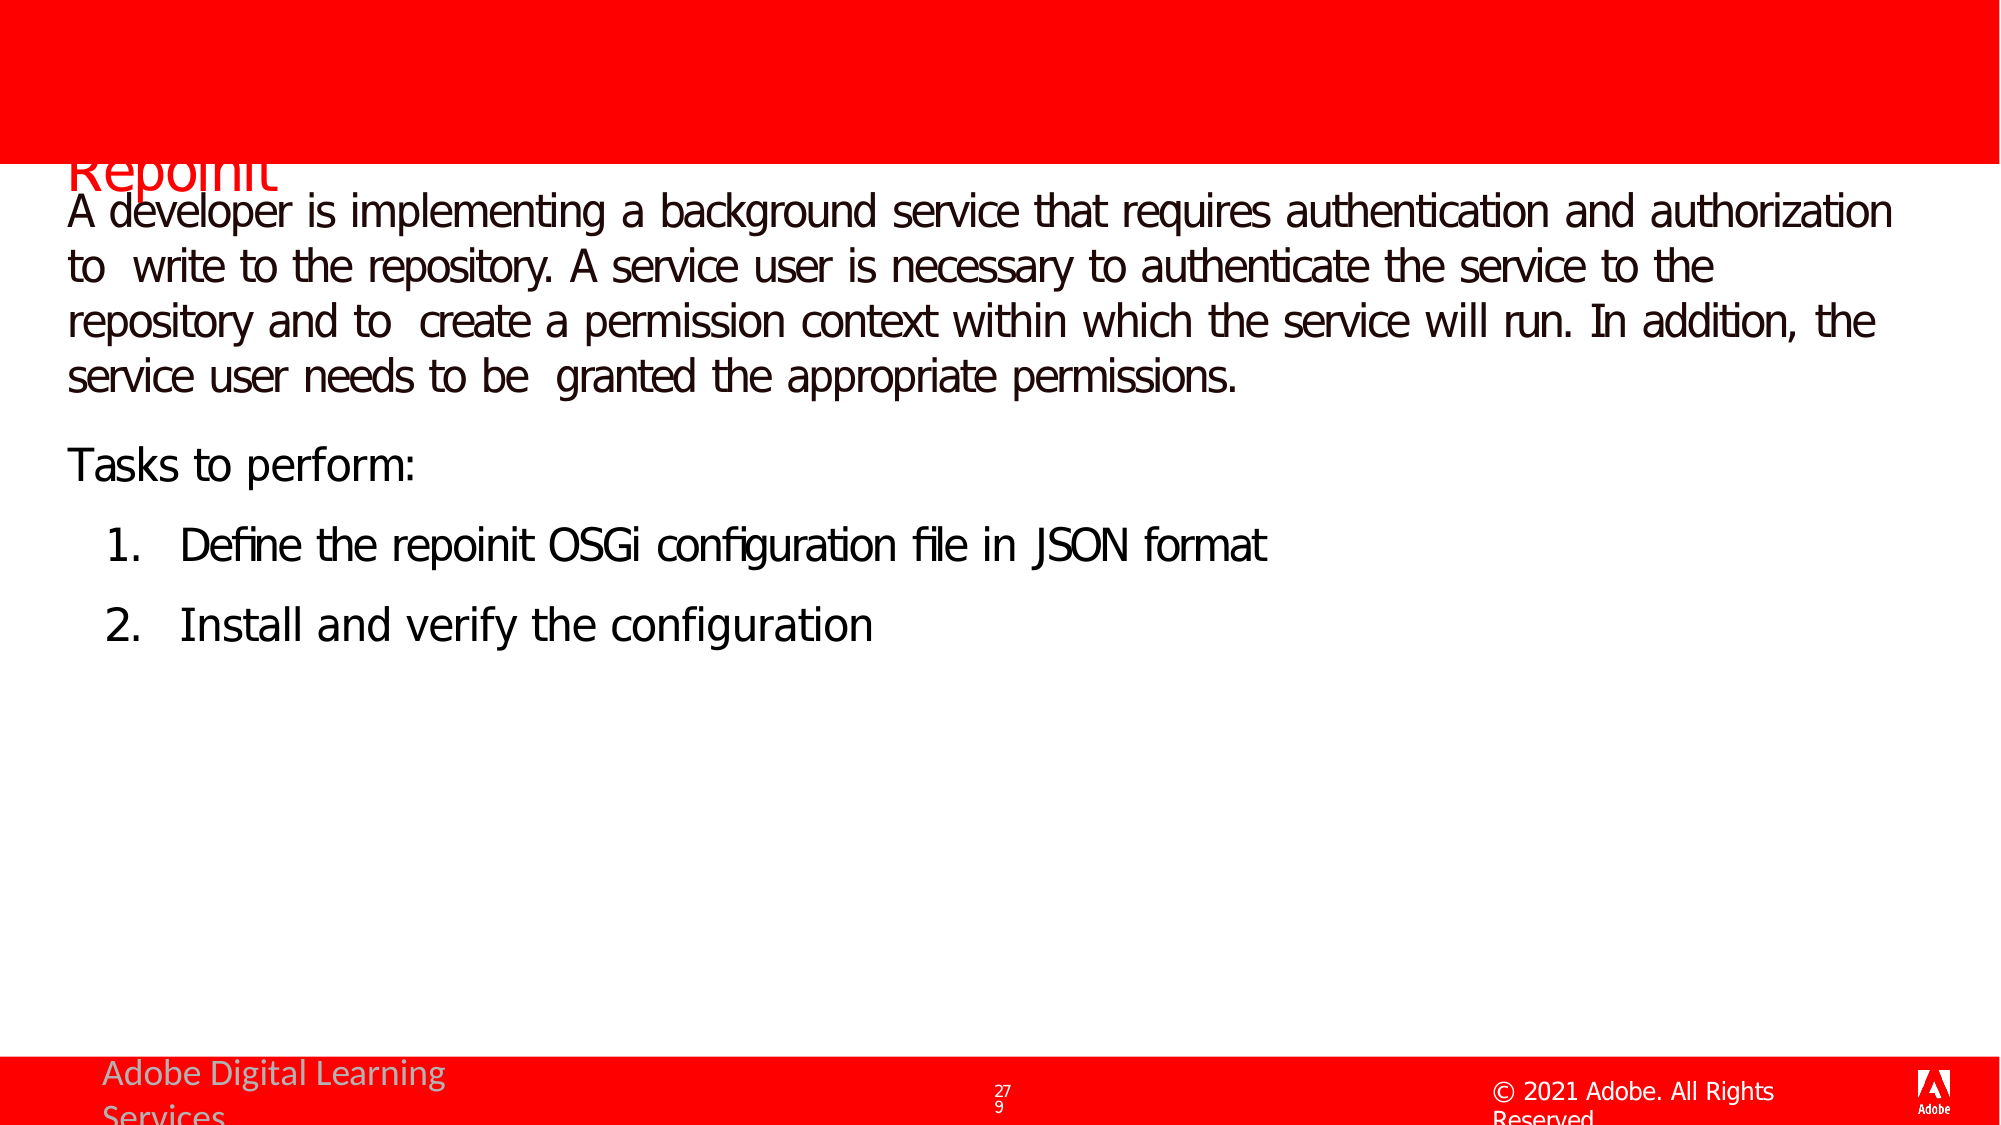

# Exercise 4: Define Service User Using Repoinit
A developer is implementing a background service that requires authentication and authorization to  write to the repository. A service user is necessary to authenticate the service to the repository and to  create a permission context within which the service will run. In addition, the service user needs to be  granted the appropriate permissions.
Tasks to perform:
Define the repoinit OSGi configuration file in JSON format
Install and verify the configuration
Adobe Digital Learning Services
© 2021 Adobe. All Rights Reserved
279